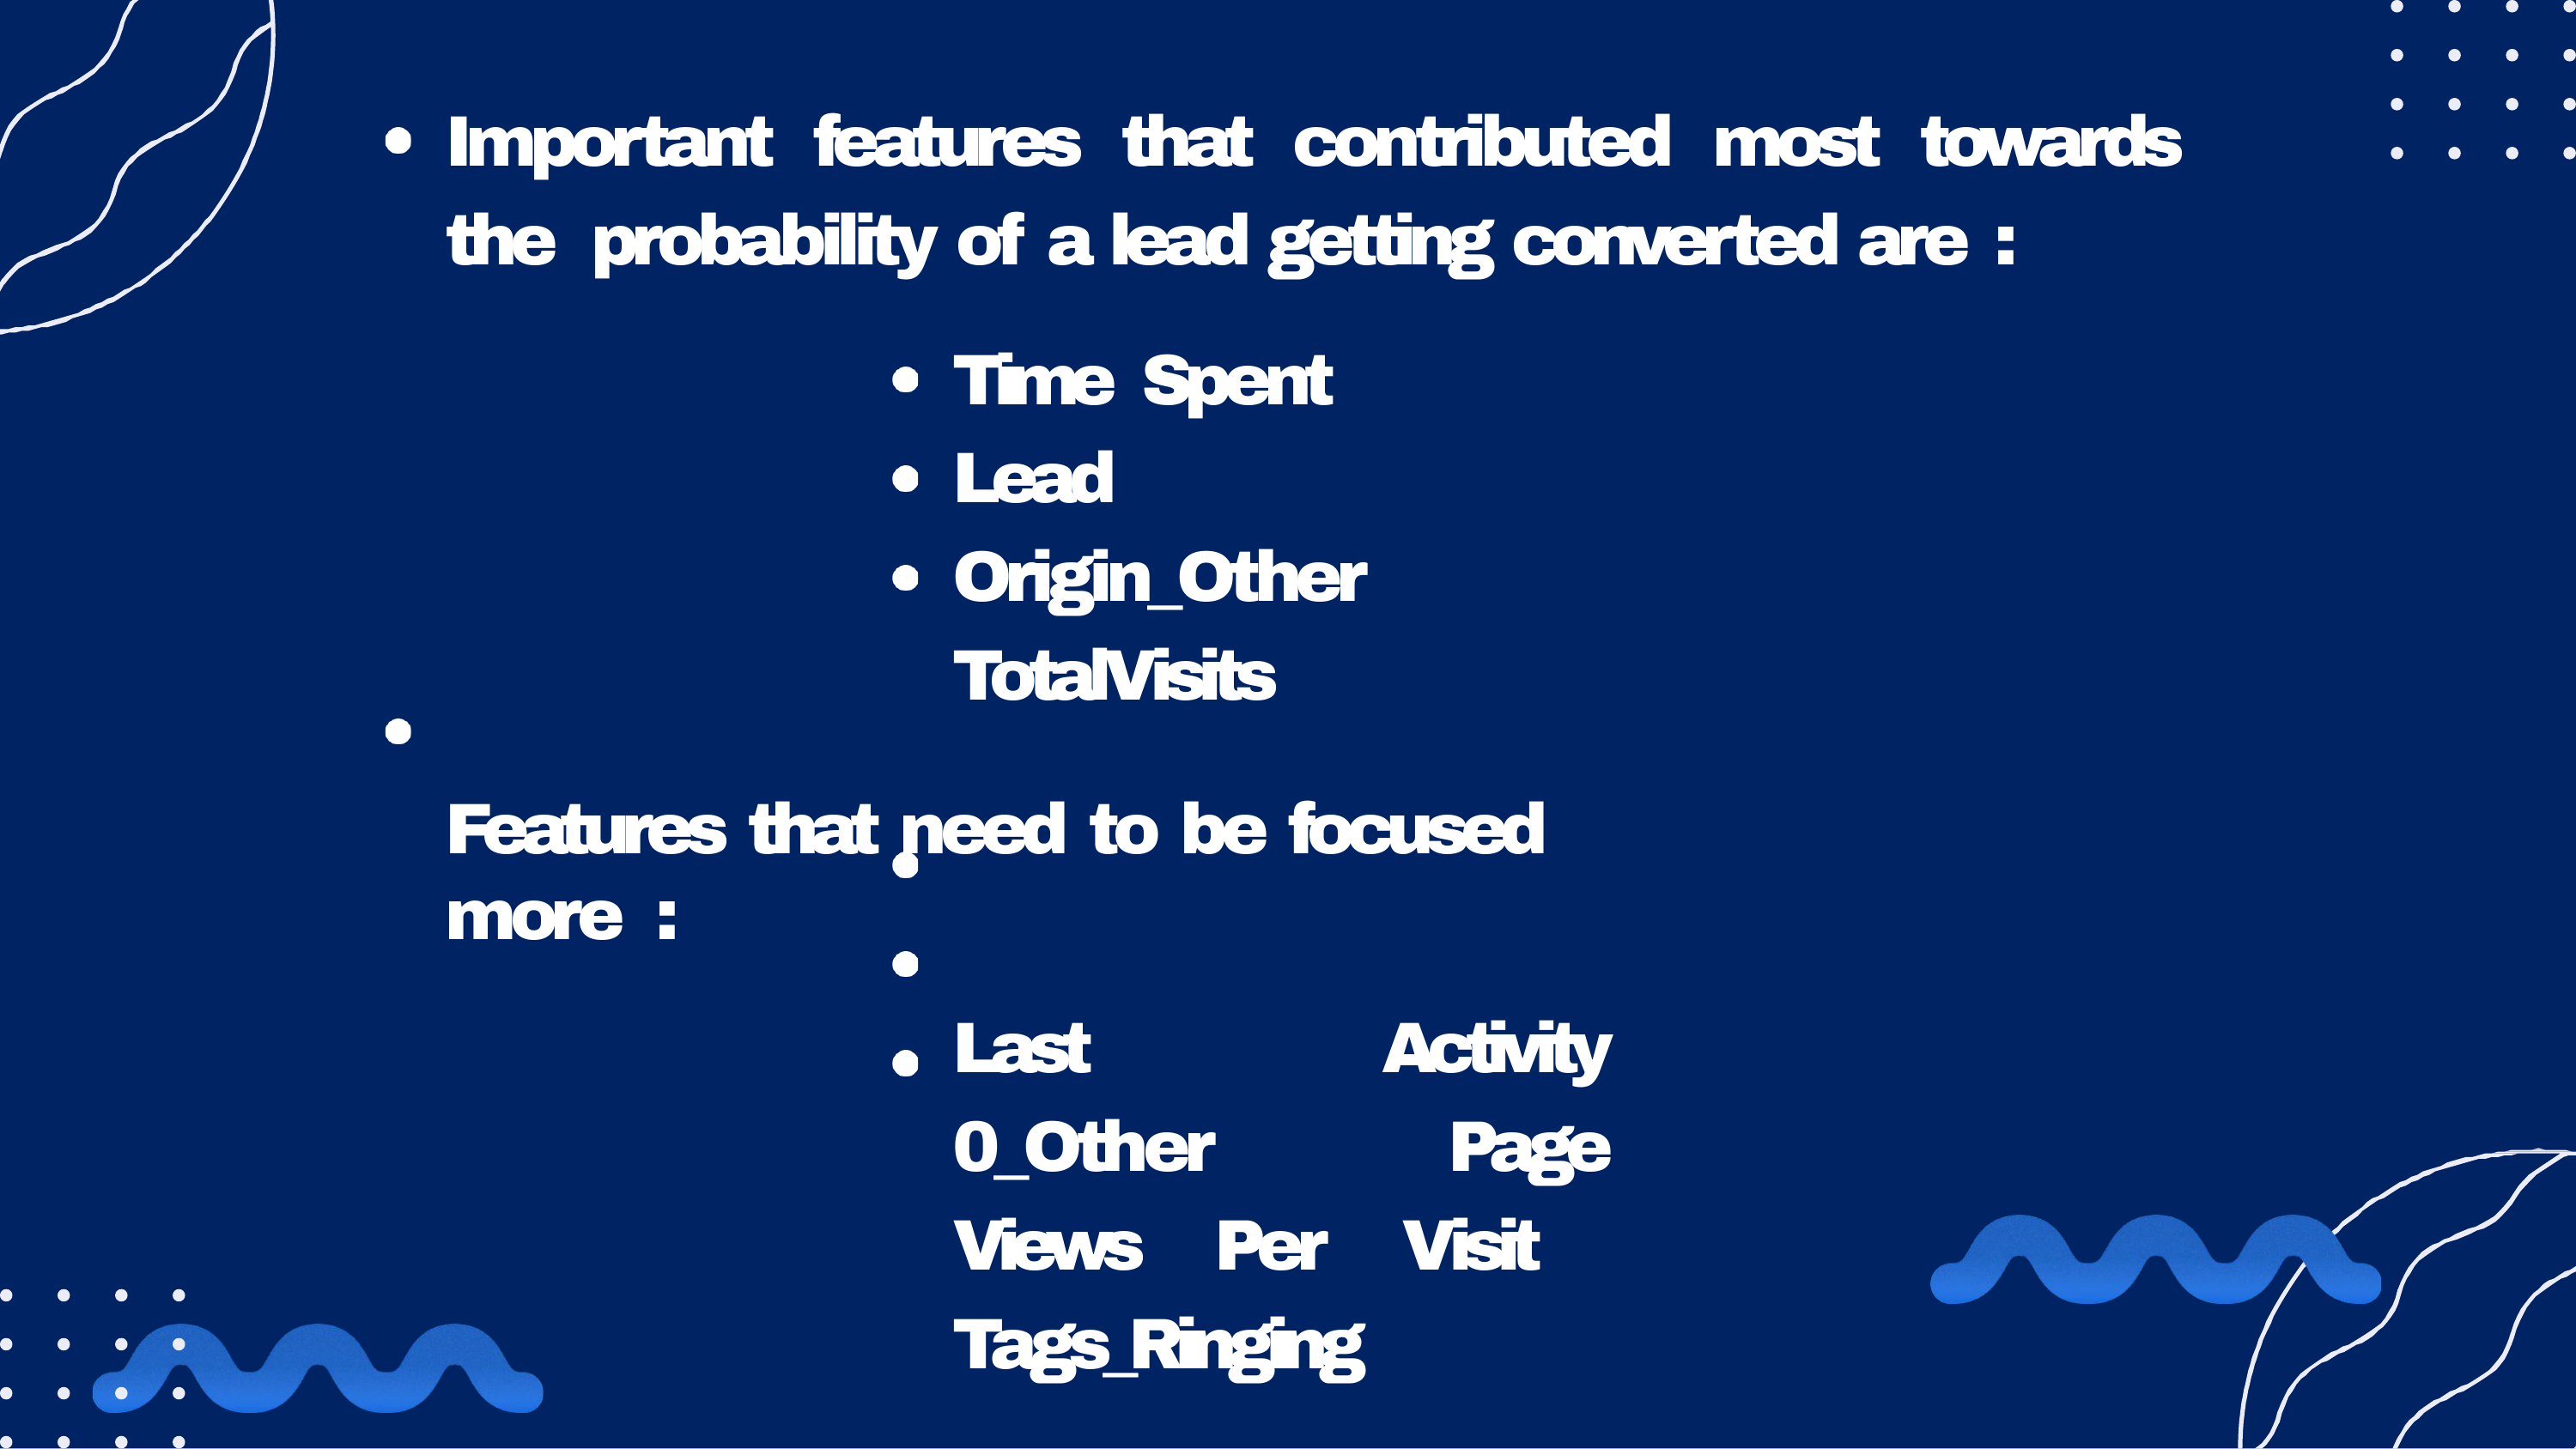

Important features that contributed most towards the  probability of a lead getting converted are :
Time Spent
Lead Origin_Other  TotalVisits
Features that need to be focused more :
Last Activity 0_Other  Page Views Per Visit  Tags_Ringing